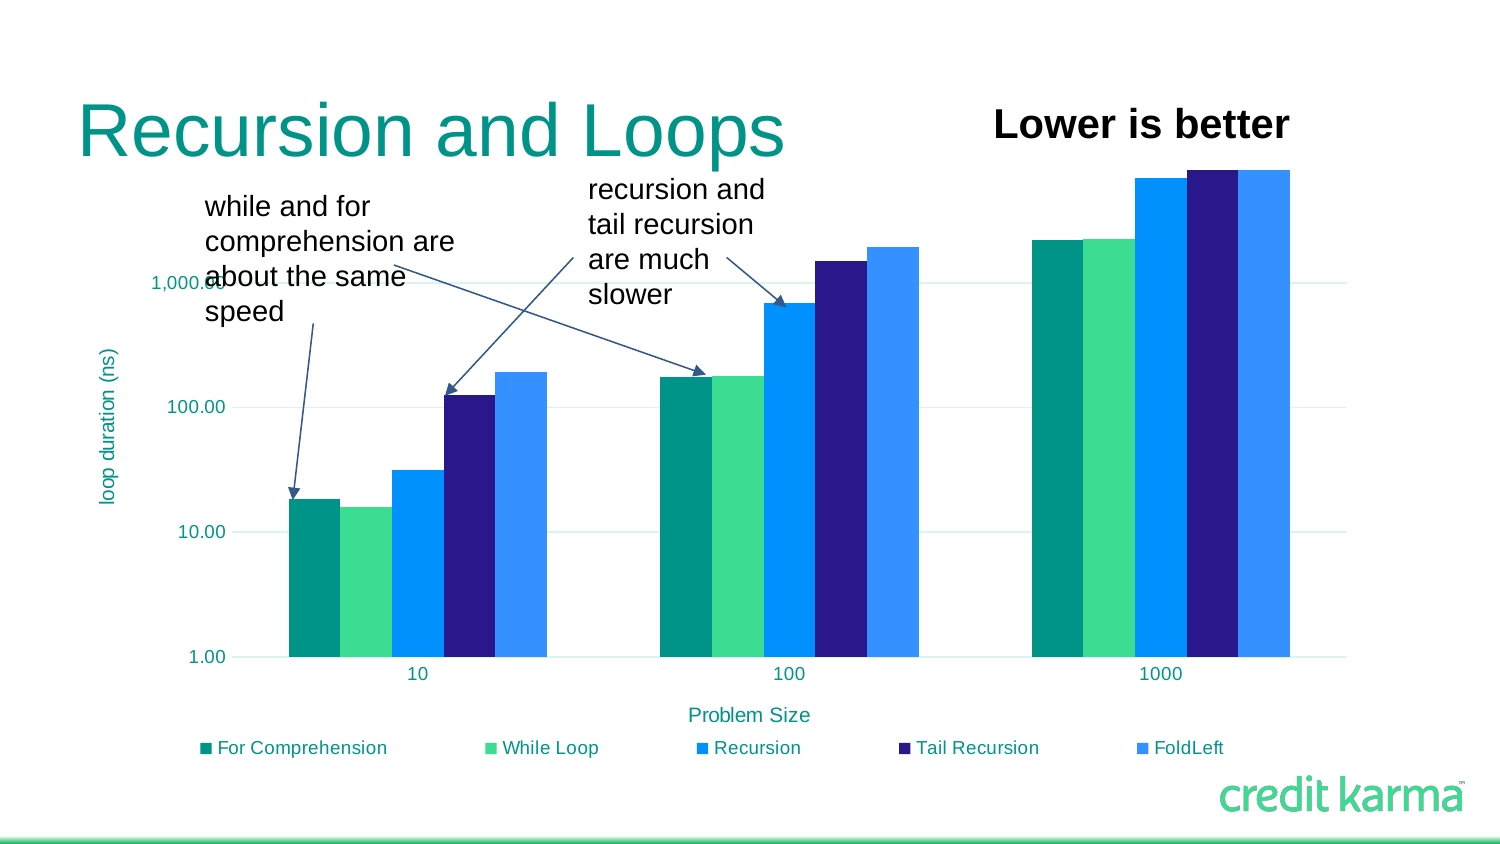

# Recursion and Loops
Lower is better

### Chart

| Category |  |  |  |  |  |
|---|---|---|---|---|---|
| 10.0 | 18.55687063337491 | 15.98630913801855 | 31.27506541078082 | 125.8134890329298 | 192.028323536542 |
| 100.0 | 176.771344685494 | 180.3414875824061 | 687.2146088864848 | 1493.194271168741 | 1939.346044145963 |
| 1000.0 | 2203.209813090969 | 2261.621778524842 | 6935.831667812303 | 18586.263723711 | 21034.00381473998 |
recursion and tail recursion are much slower

while and for comprehension are about the same speed